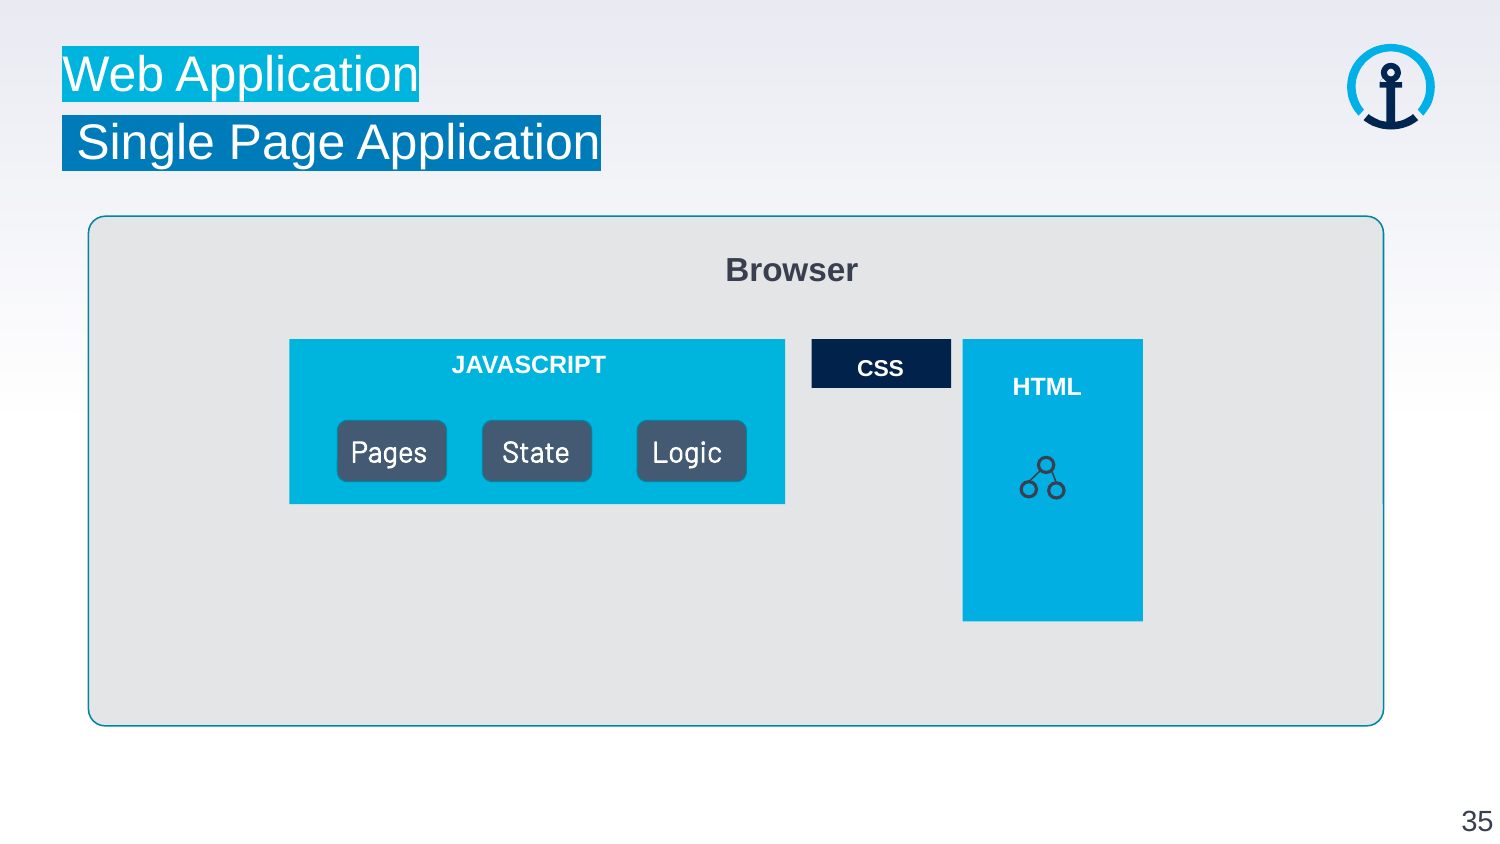

Web Application
 Single Page Application

Browser

JAVASCRIPT

Pages

State

Logic

CSS

HTML

35